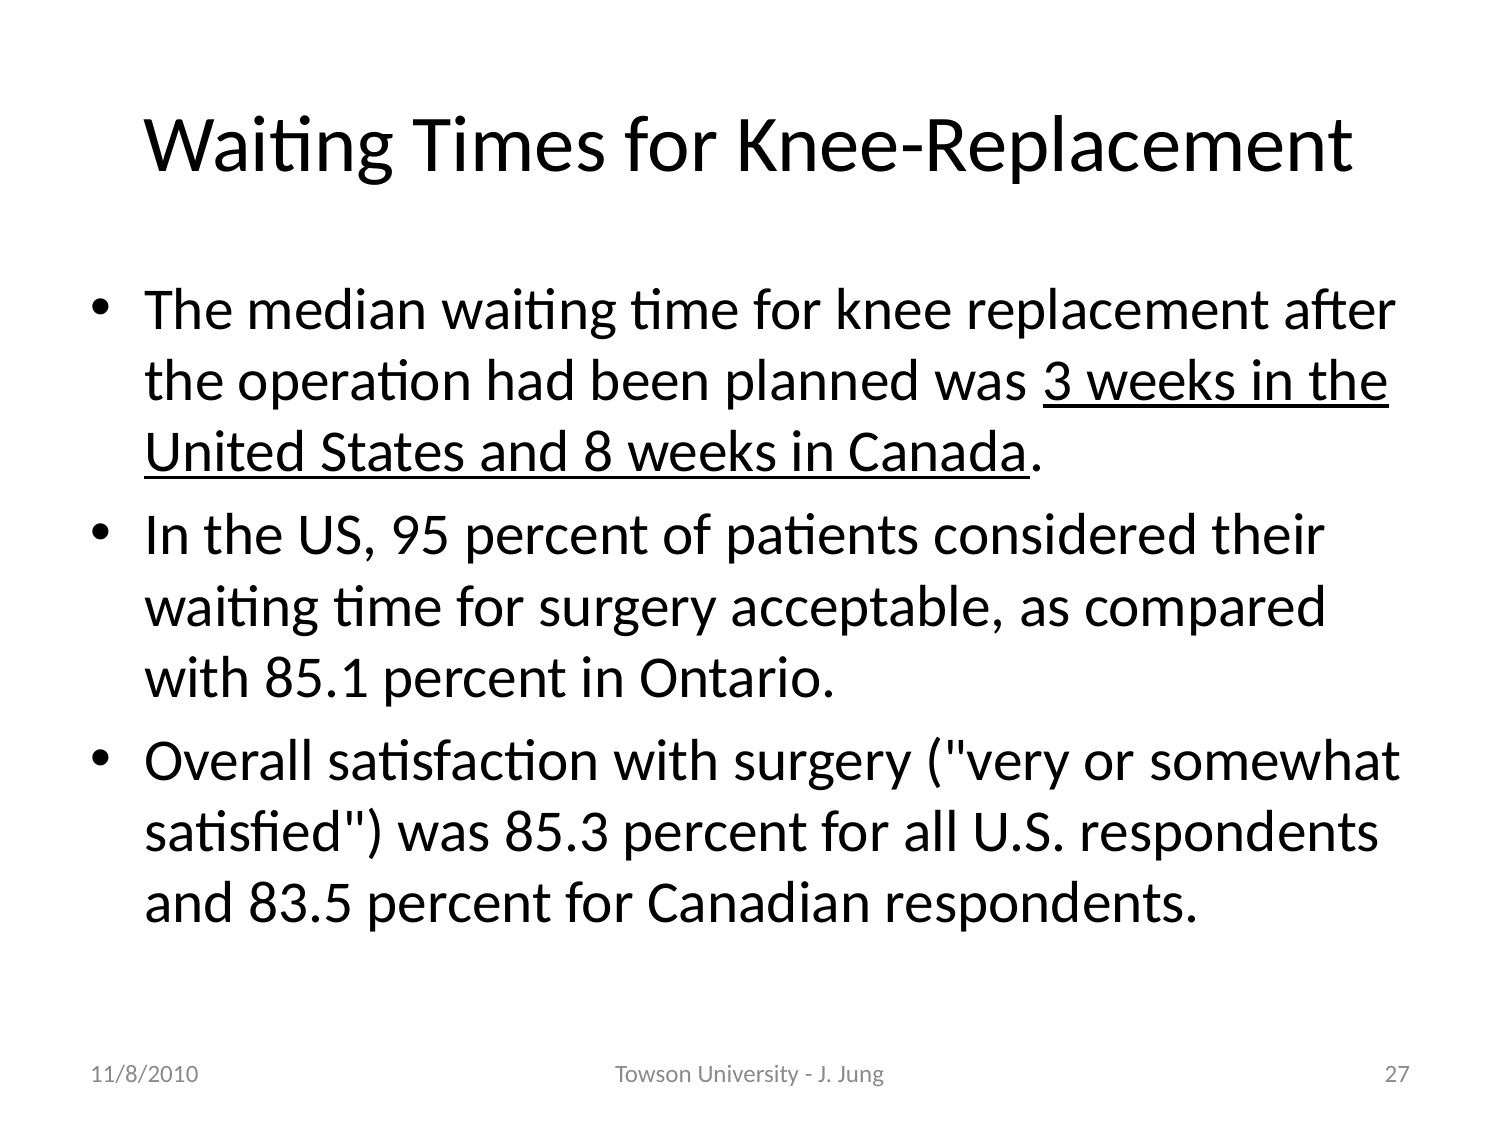

# Waiting Times for Knee-Replacement
The median waiting time for knee replacement after the operation had been planned was 3 weeks in the United States and 8 weeks in Canada.
In the US, 95 percent of patients considered their waiting time for surgery acceptable, as compared with 85.1 percent in Ontario.
Overall satisfaction with surgery ("very or somewhat satisfied") was 85.3 percent for all U.S. respondents and 83.5 percent for Canadian respondents.

11/8/2010
Towson University - J. Jung
27